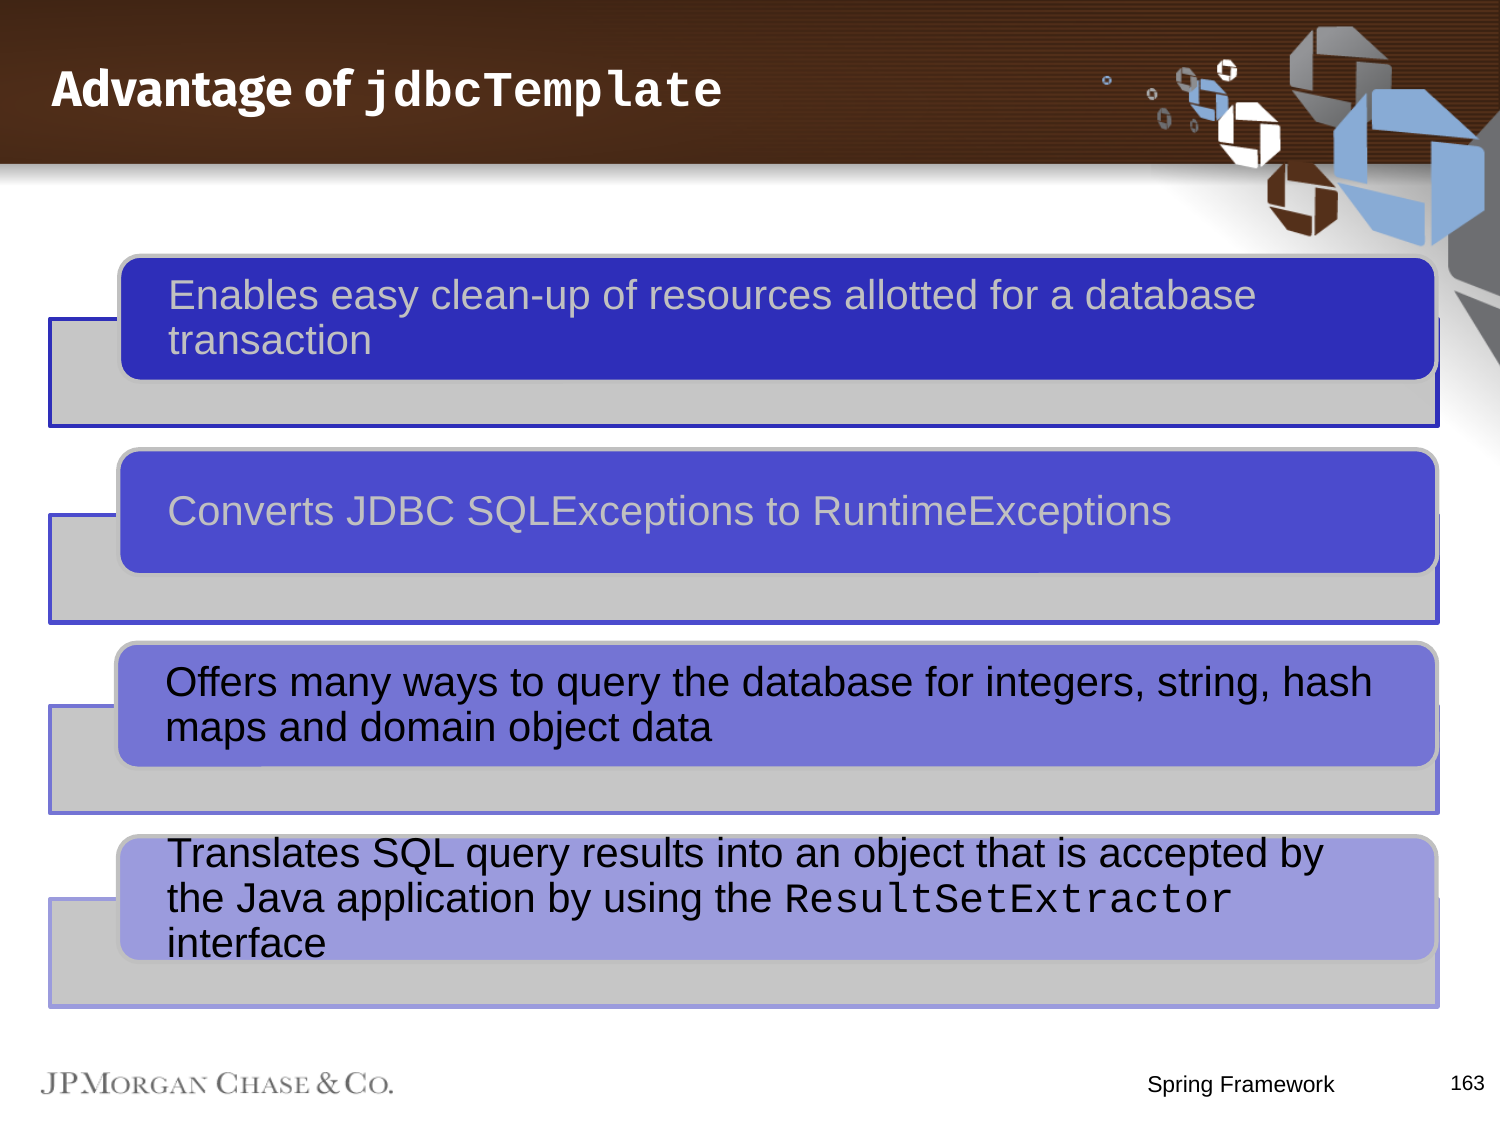

# Advantage of jdbcTemplate
Enables easy clean-up of resources allotted for a database transaction
Converts JDBC SQLExceptions to RuntimeExceptions
Offers many ways to query the database for integers, string, hash maps and domain object data
Translates SQL query results into an object that is accepted by the Java application by using the ResultSetExtractor interface
Spring Framework
163